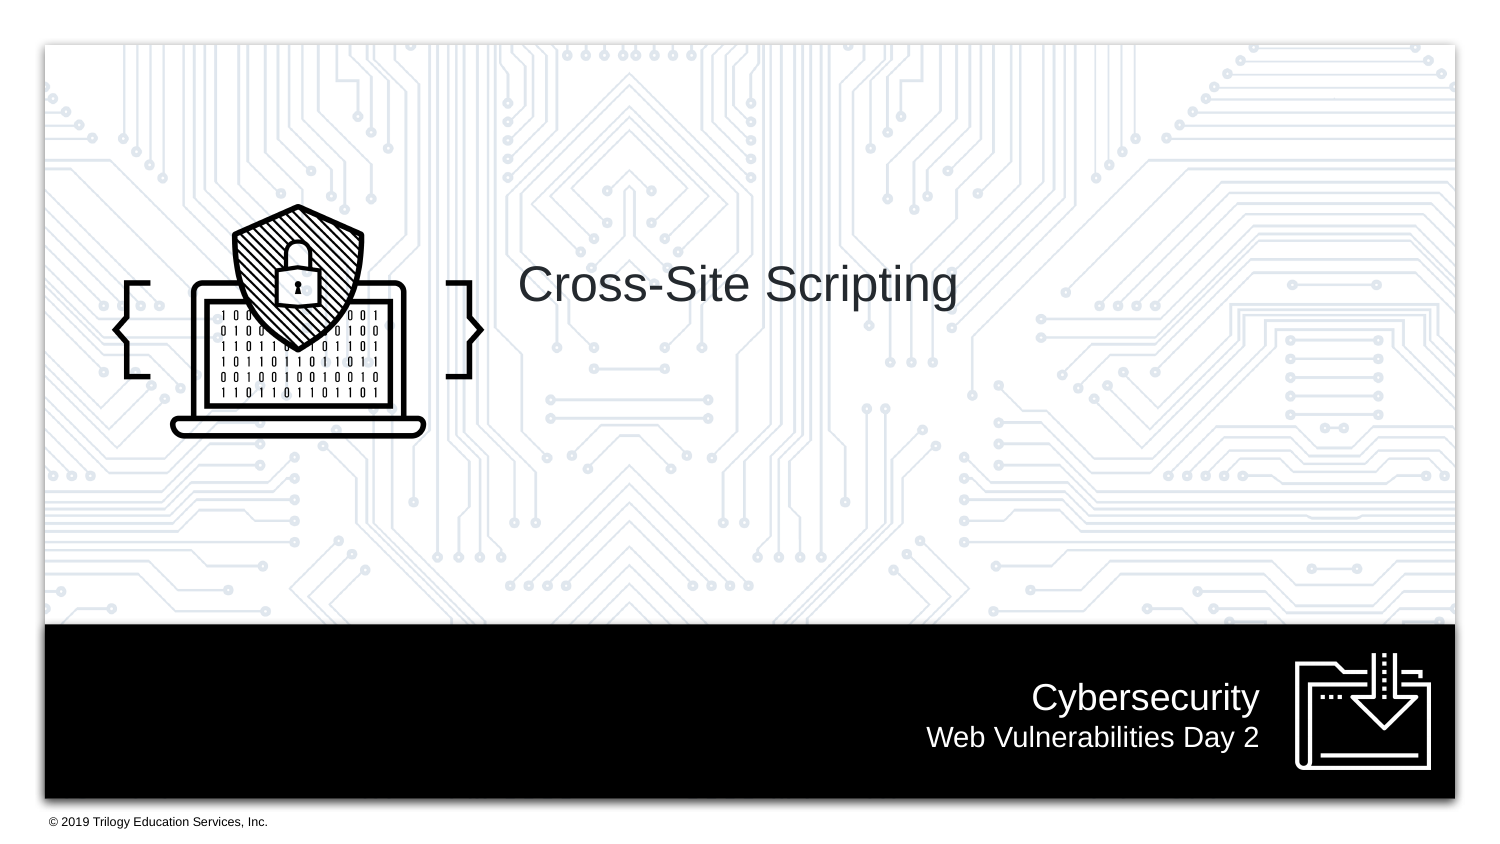

Cross-Site Scripting

# Web Vulnerabilities Day 2